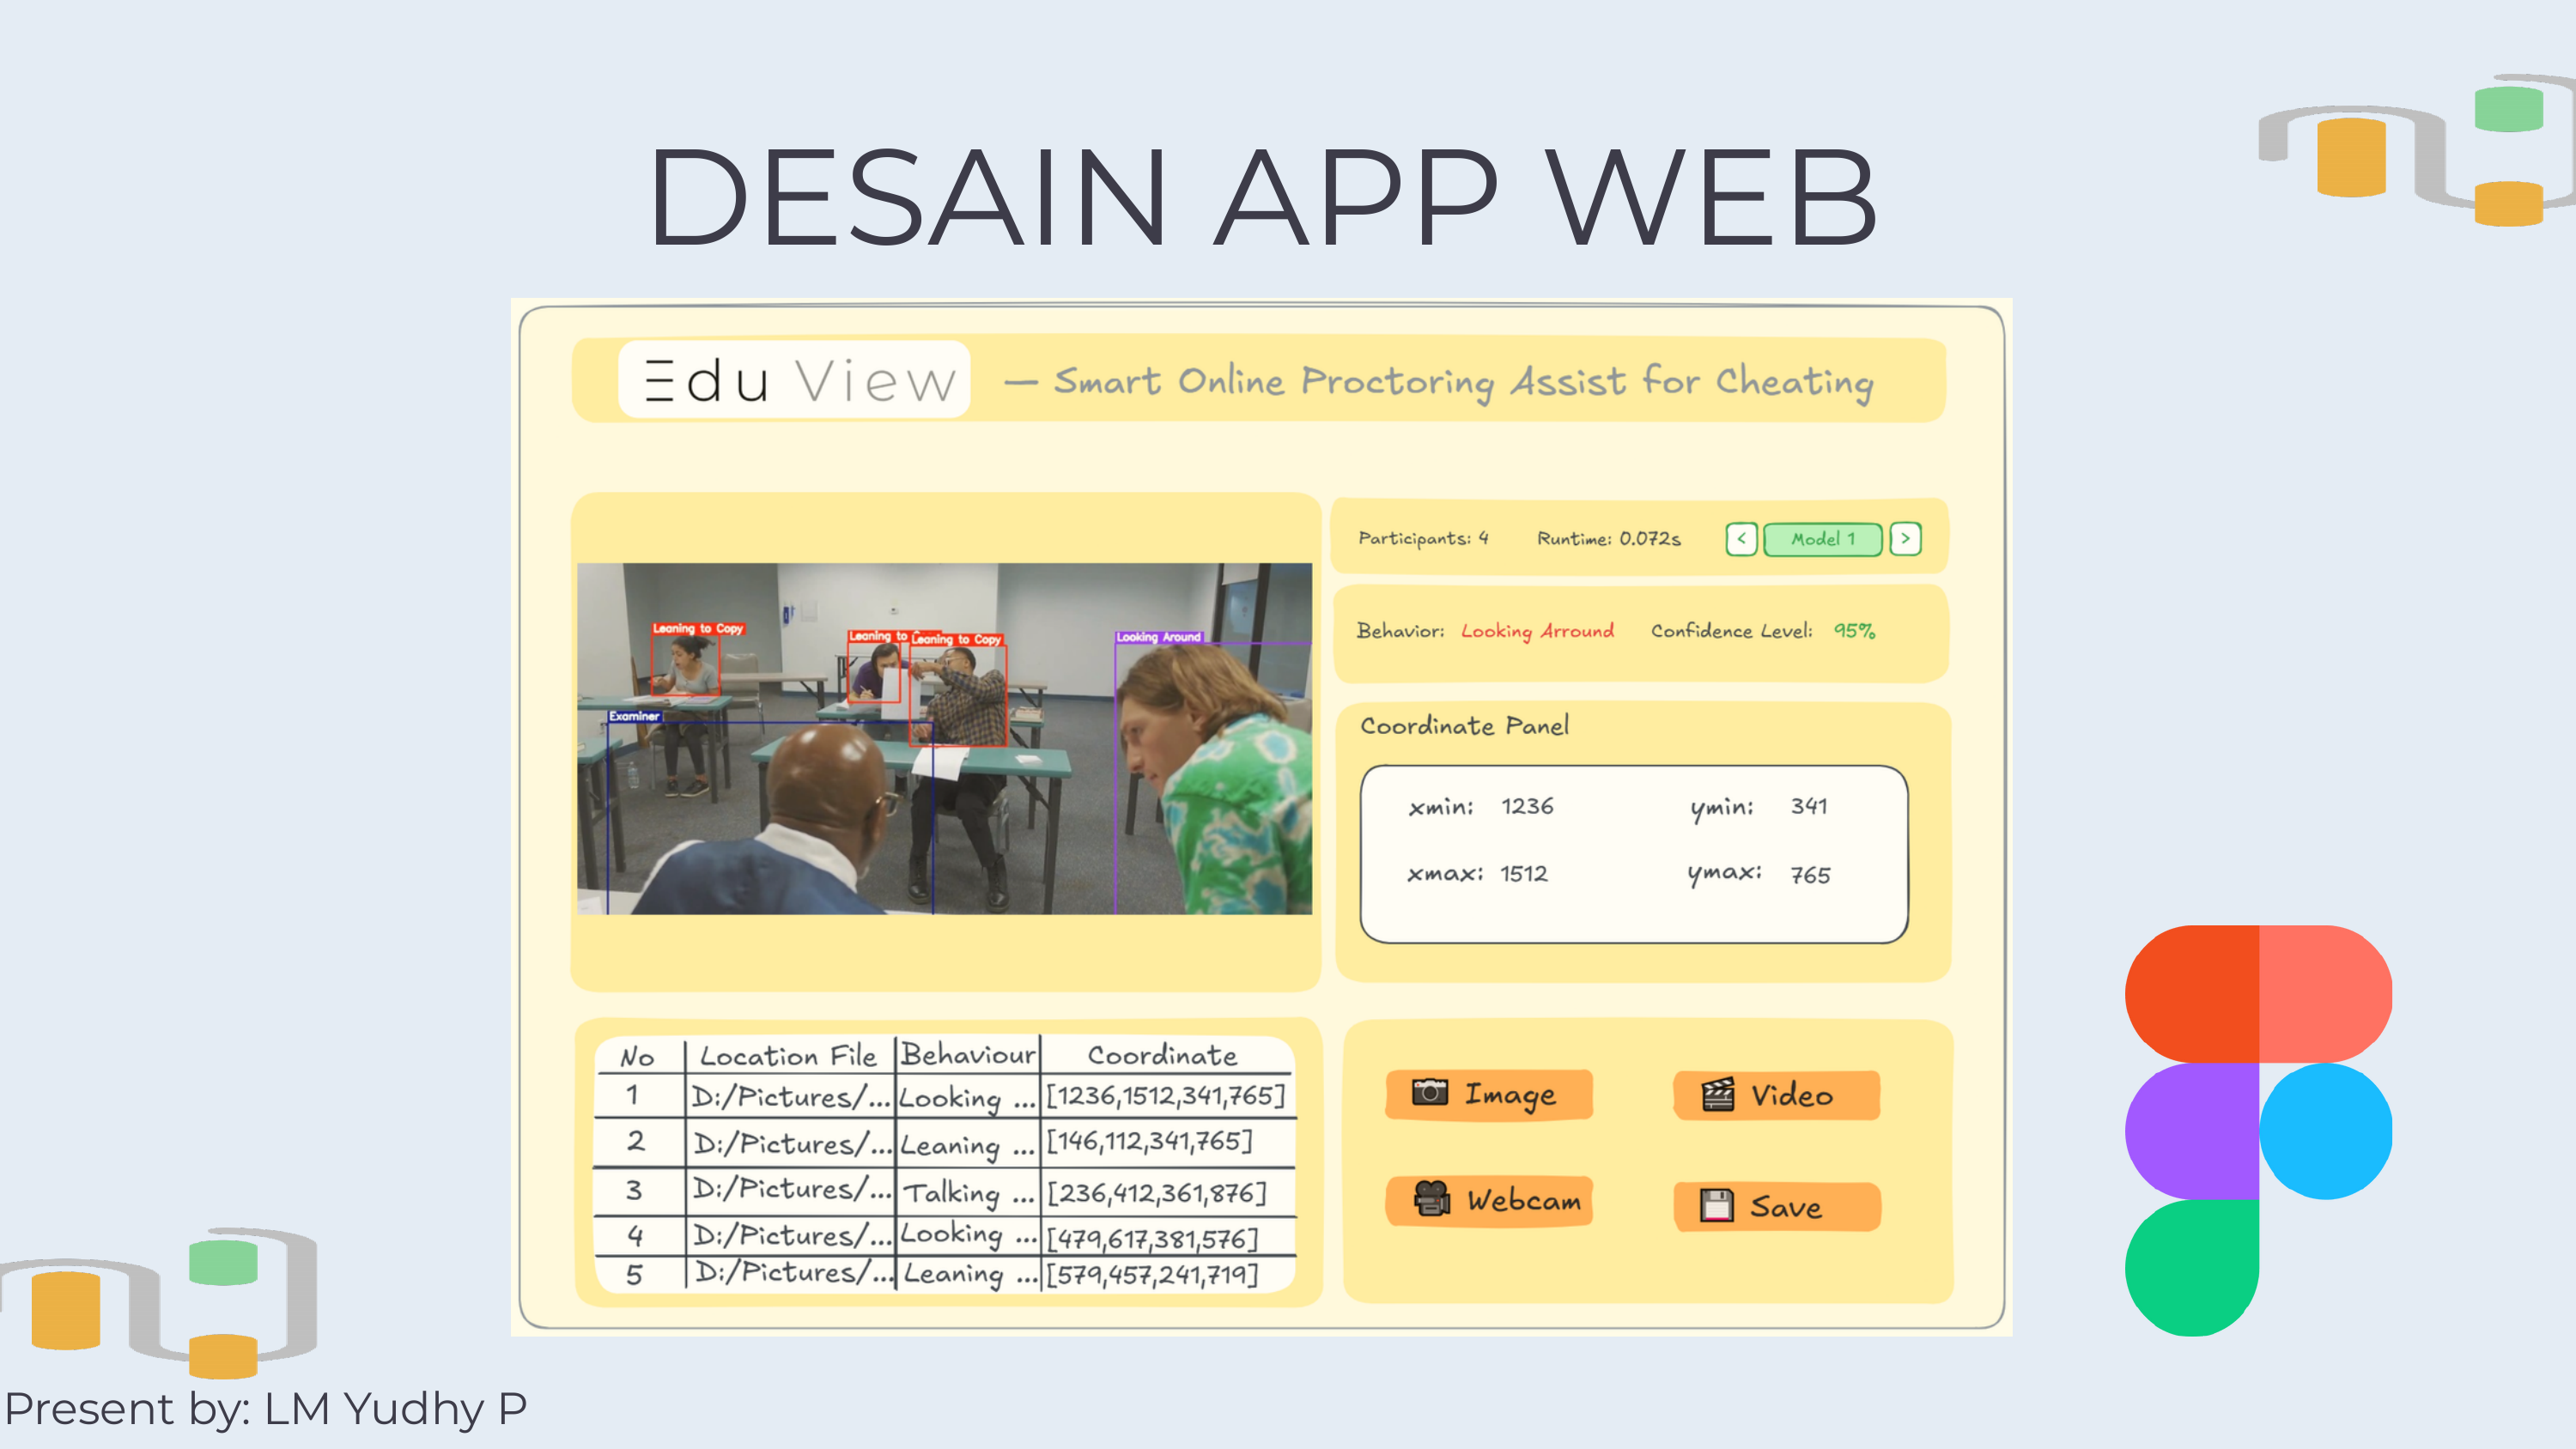

DESAIN APP WEB

Present by: LM Yudhy P